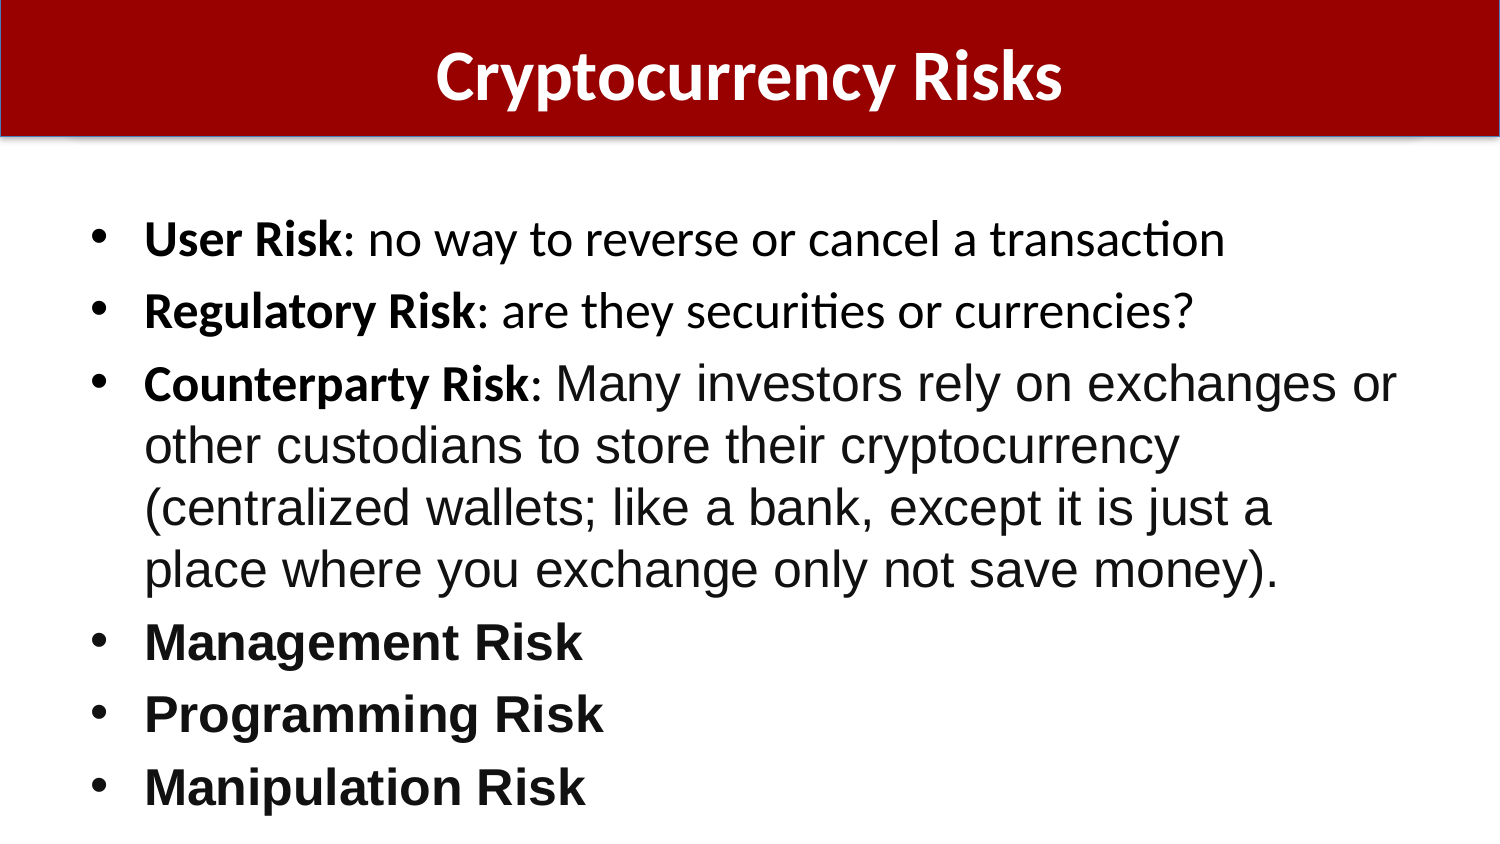

# Cryptocurrency Risks
User Risk: no way to reverse or cancel a transaction
Regulatory Risk: are they securities or currencies?
Counterparty Risk: Many investors rely on exchanges or other custodians to store their cryptocurrency (centralized wallets; like a bank, except it is just a place where you exchange only not save money).
Management Risk
Programming Risk
Manipulation Risk